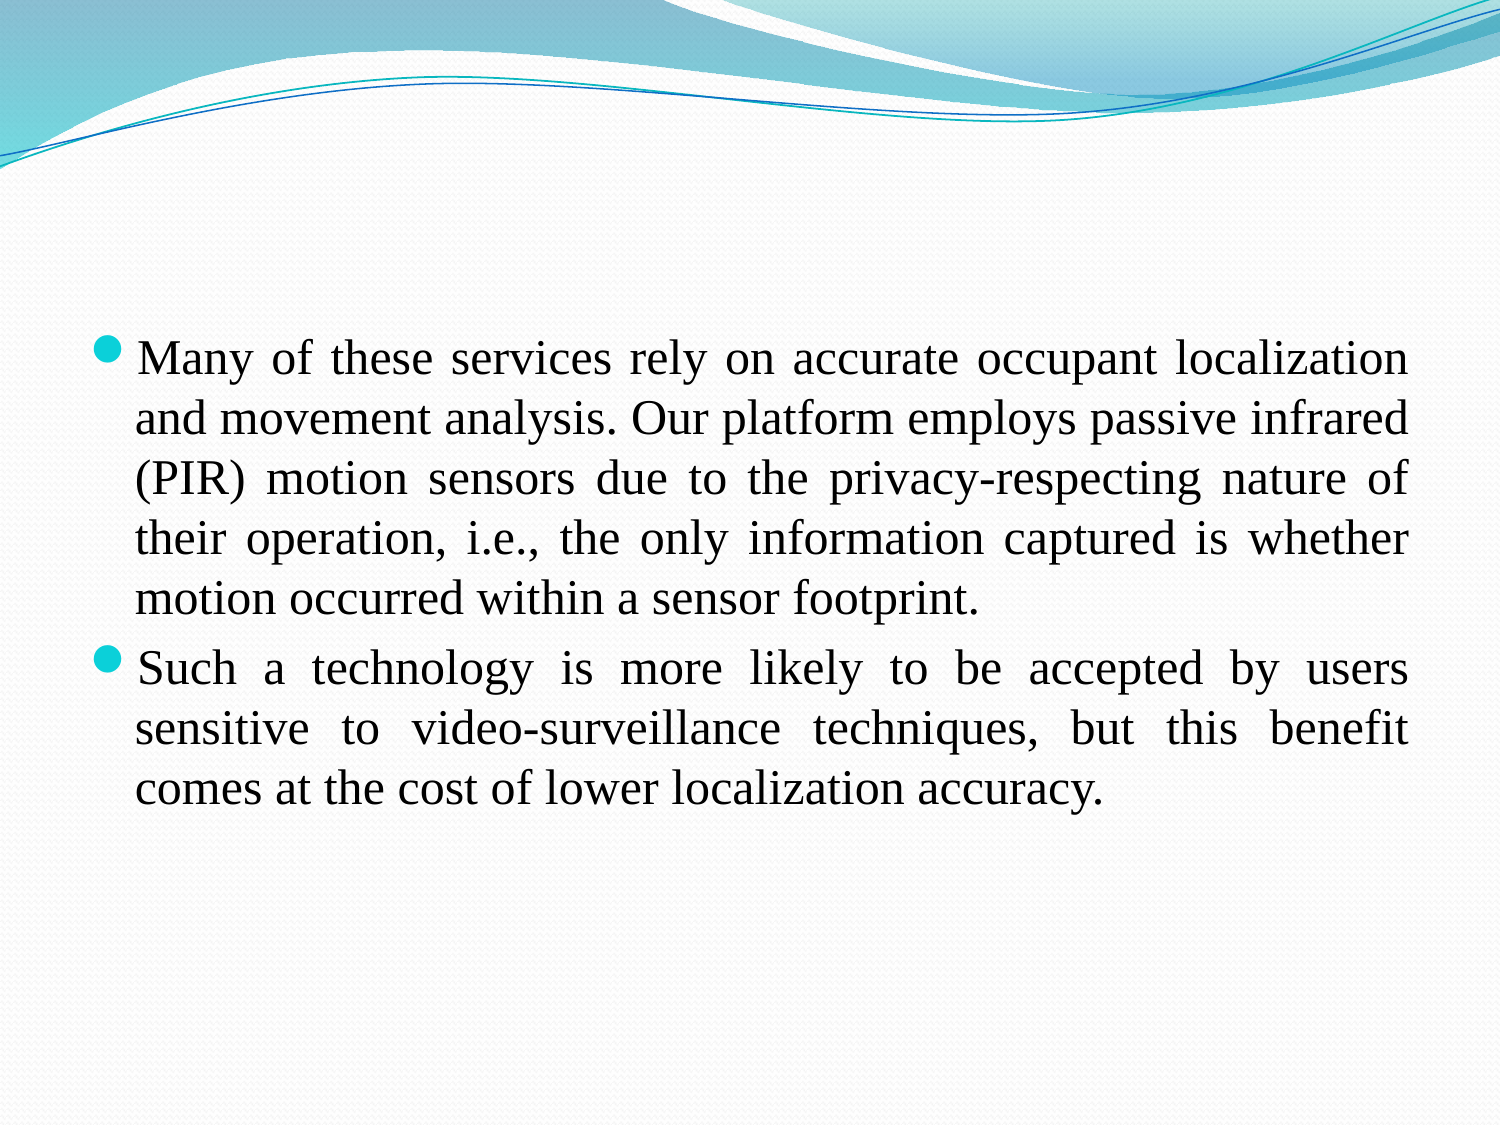

Many of these services rely on accurate occupant localization and movement analysis. Our platform employs passive infrared (PIR) motion sensors due to the privacy-respecting nature of their operation, i.e., the only information captured is whether motion occurred within a sensor footprint.
Such a technology is more likely to be accepted by users sensitive to video-surveillance techniques, but this benefit comes at the cost of lower localization accuracy.